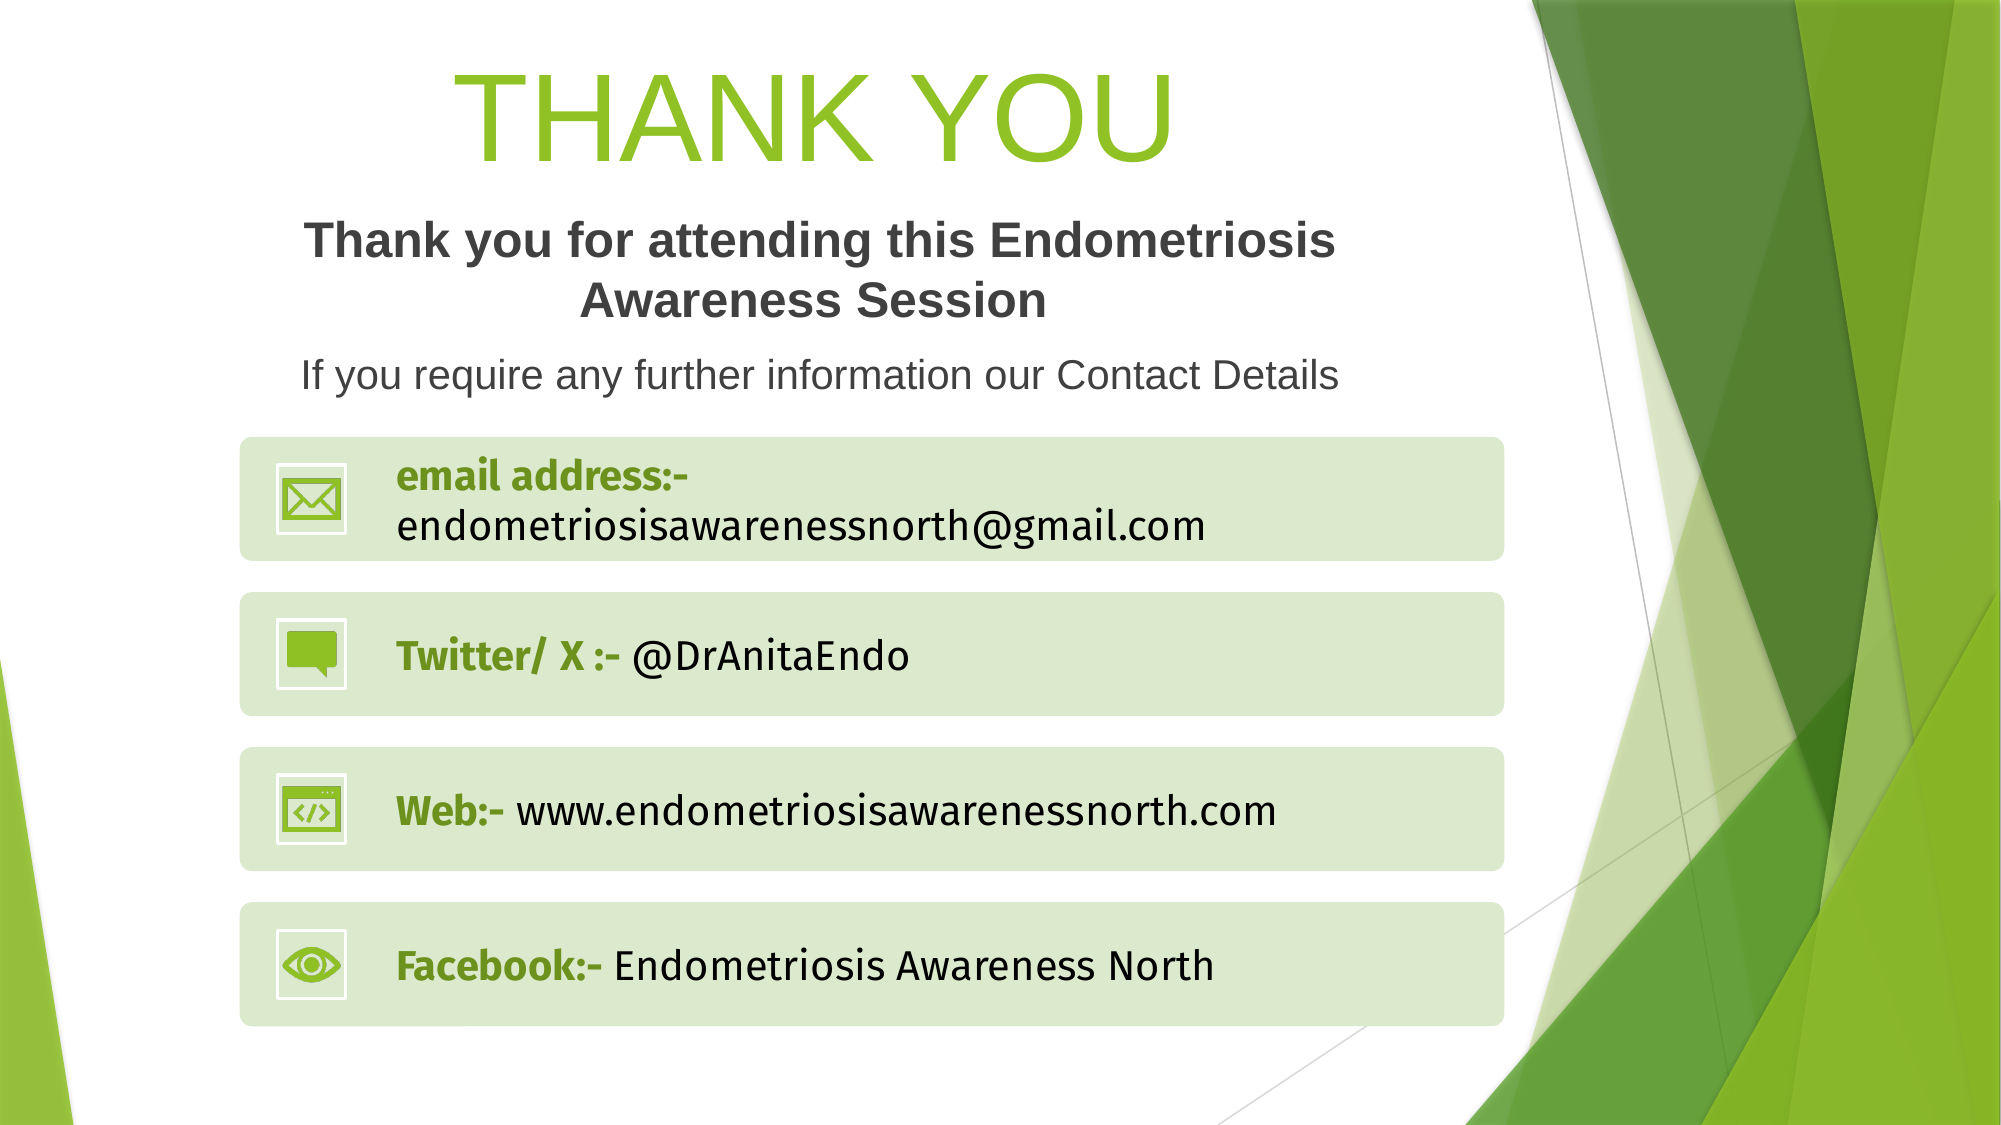

# THANK YOU
Thank you for attending this Endometriosis Awareness Session
If you require any further information our Contact Details

email address:- endometriosisawarenessnorth@gmail.com
Twitter/ X :- @DrAnitaEndo
Web:- www.endometriosisawarenessnorth.com
Facebook:- Endometriosis Awareness North